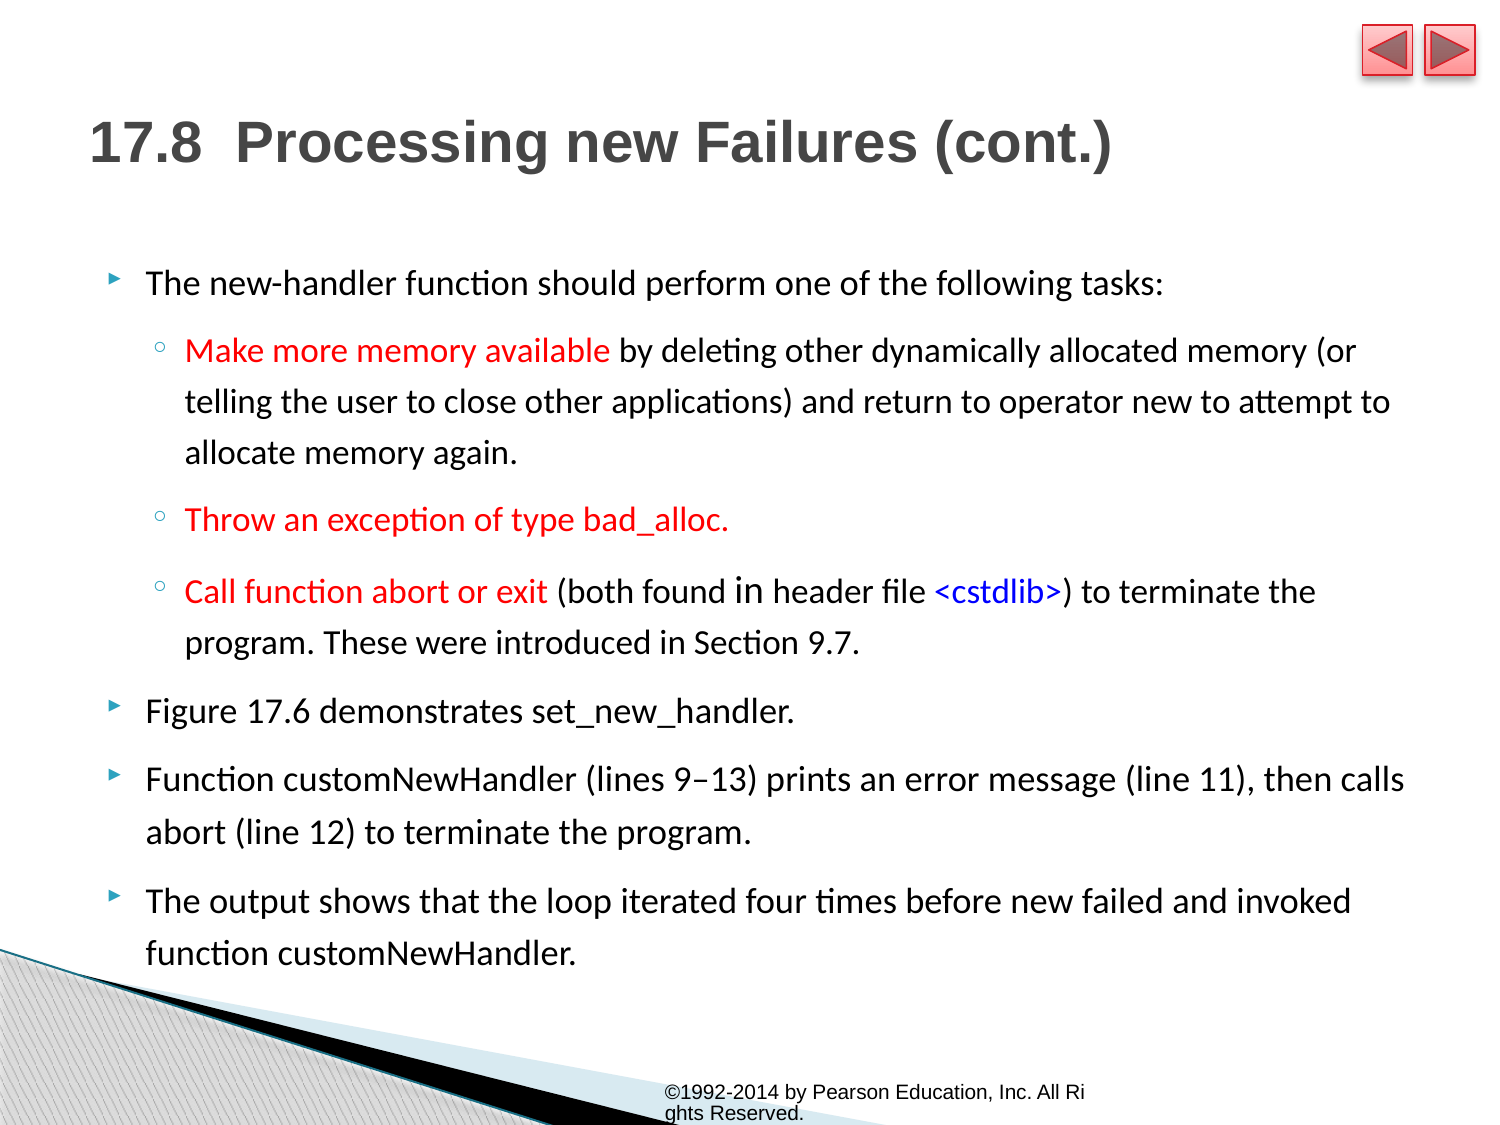

# 17.8  Processing new Failures (cont.)
The new-handler function should perform one of the following tasks:
Make more memory available by deleting other dynamically allocated memory (or telling the user to close other applications) and return to operator new to attempt to allocate memory again.
Throw an exception of type bad_alloc.
Call function abort or exit (both found in header file <cstdlib>) to terminate the program. These were introduced in Section 9.7.
Figure 17.6 demonstrates set_new_handler.
Function customNewHandler (lines 9–13) prints an error message (line 11), then calls abort (line 12) to terminate the program.
The output shows that the loop iterated four times before new failed and invoked function customNewHandler.
©1992-2014 by Pearson Education, Inc. All Rights Reserved.